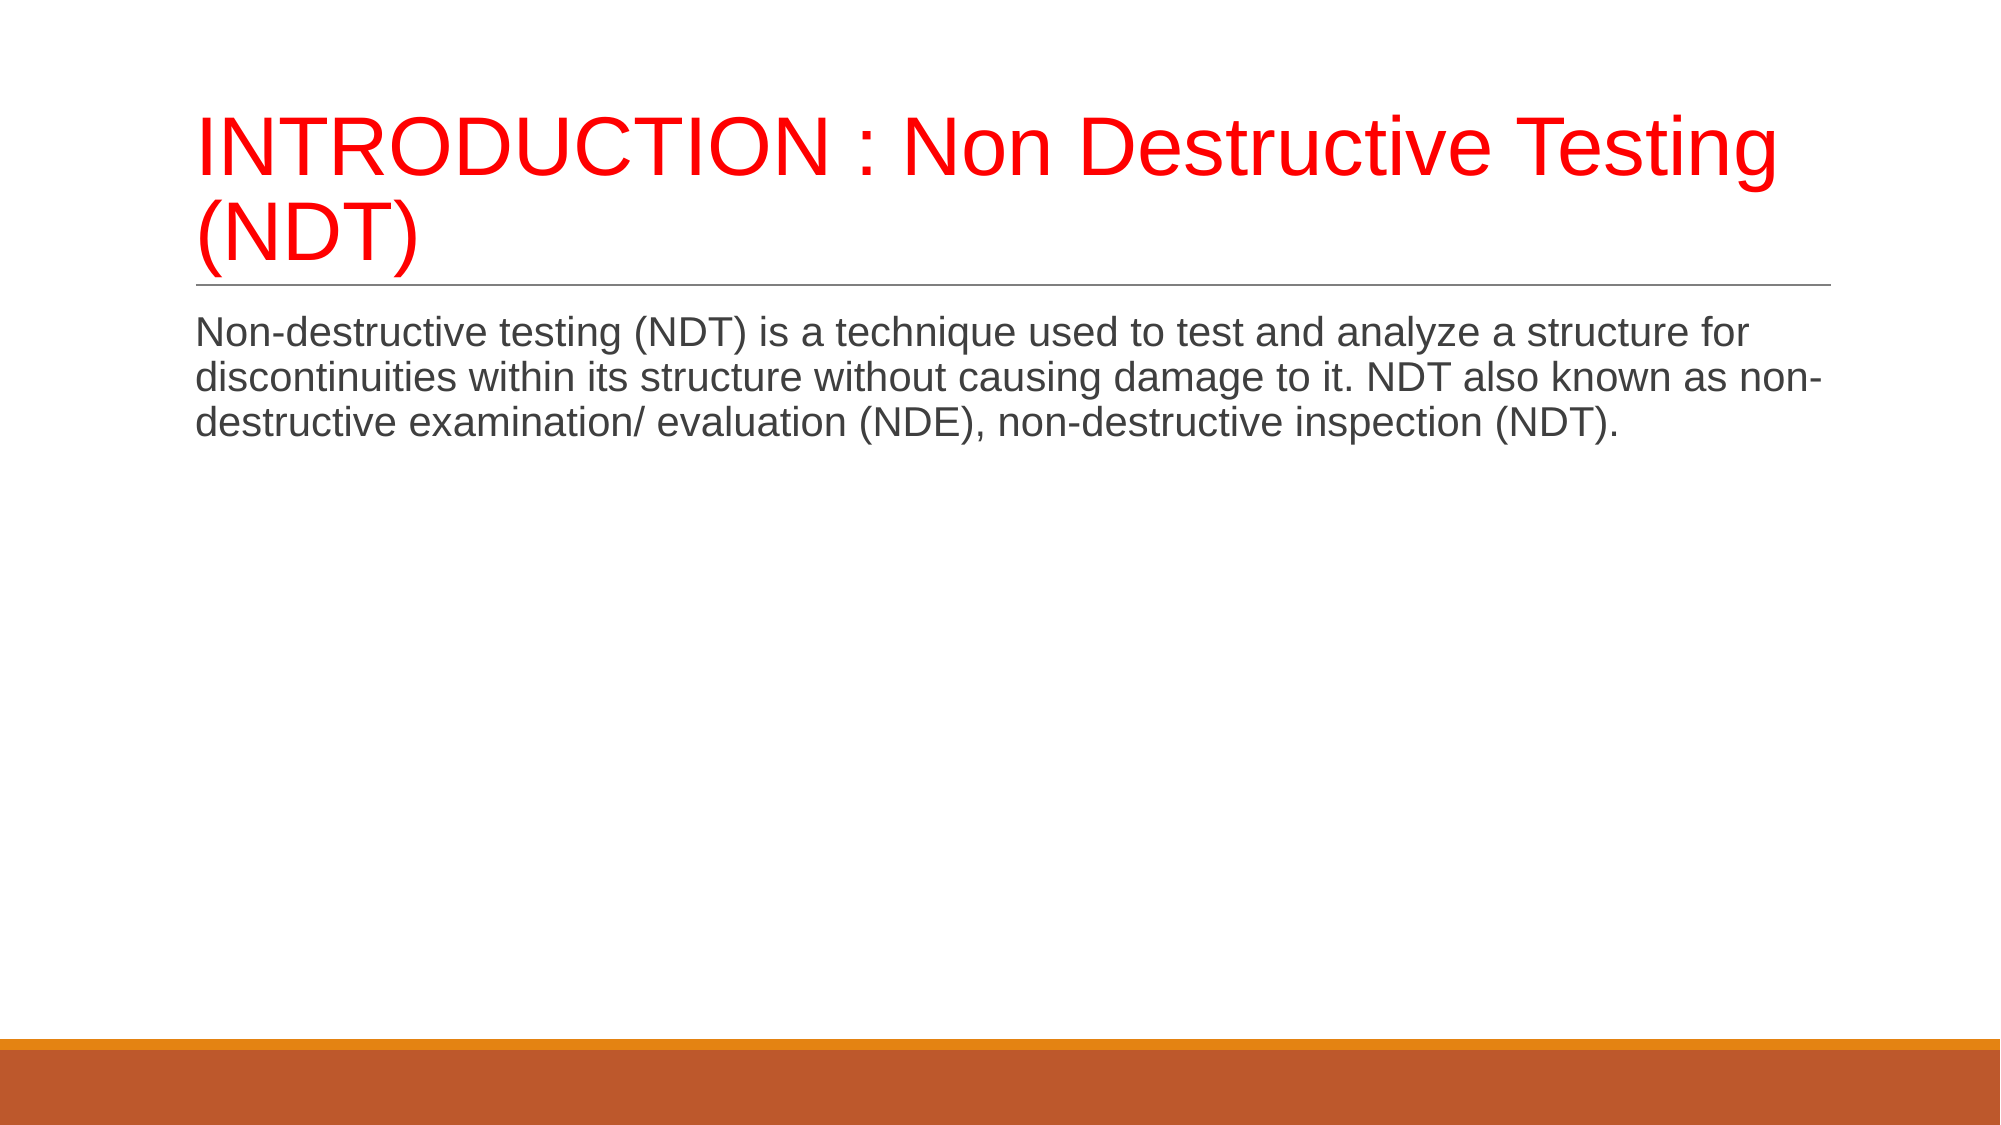

# INTRODUCTION : Non Destructive Testing (NDT)
Non-destructive testing (NDT) is a technique used to test and analyze a structure for discontinuities within its structure without causing damage to it. NDT also known as non-destructive examination/ evaluation (NDE), non-destructive inspection (NDT).